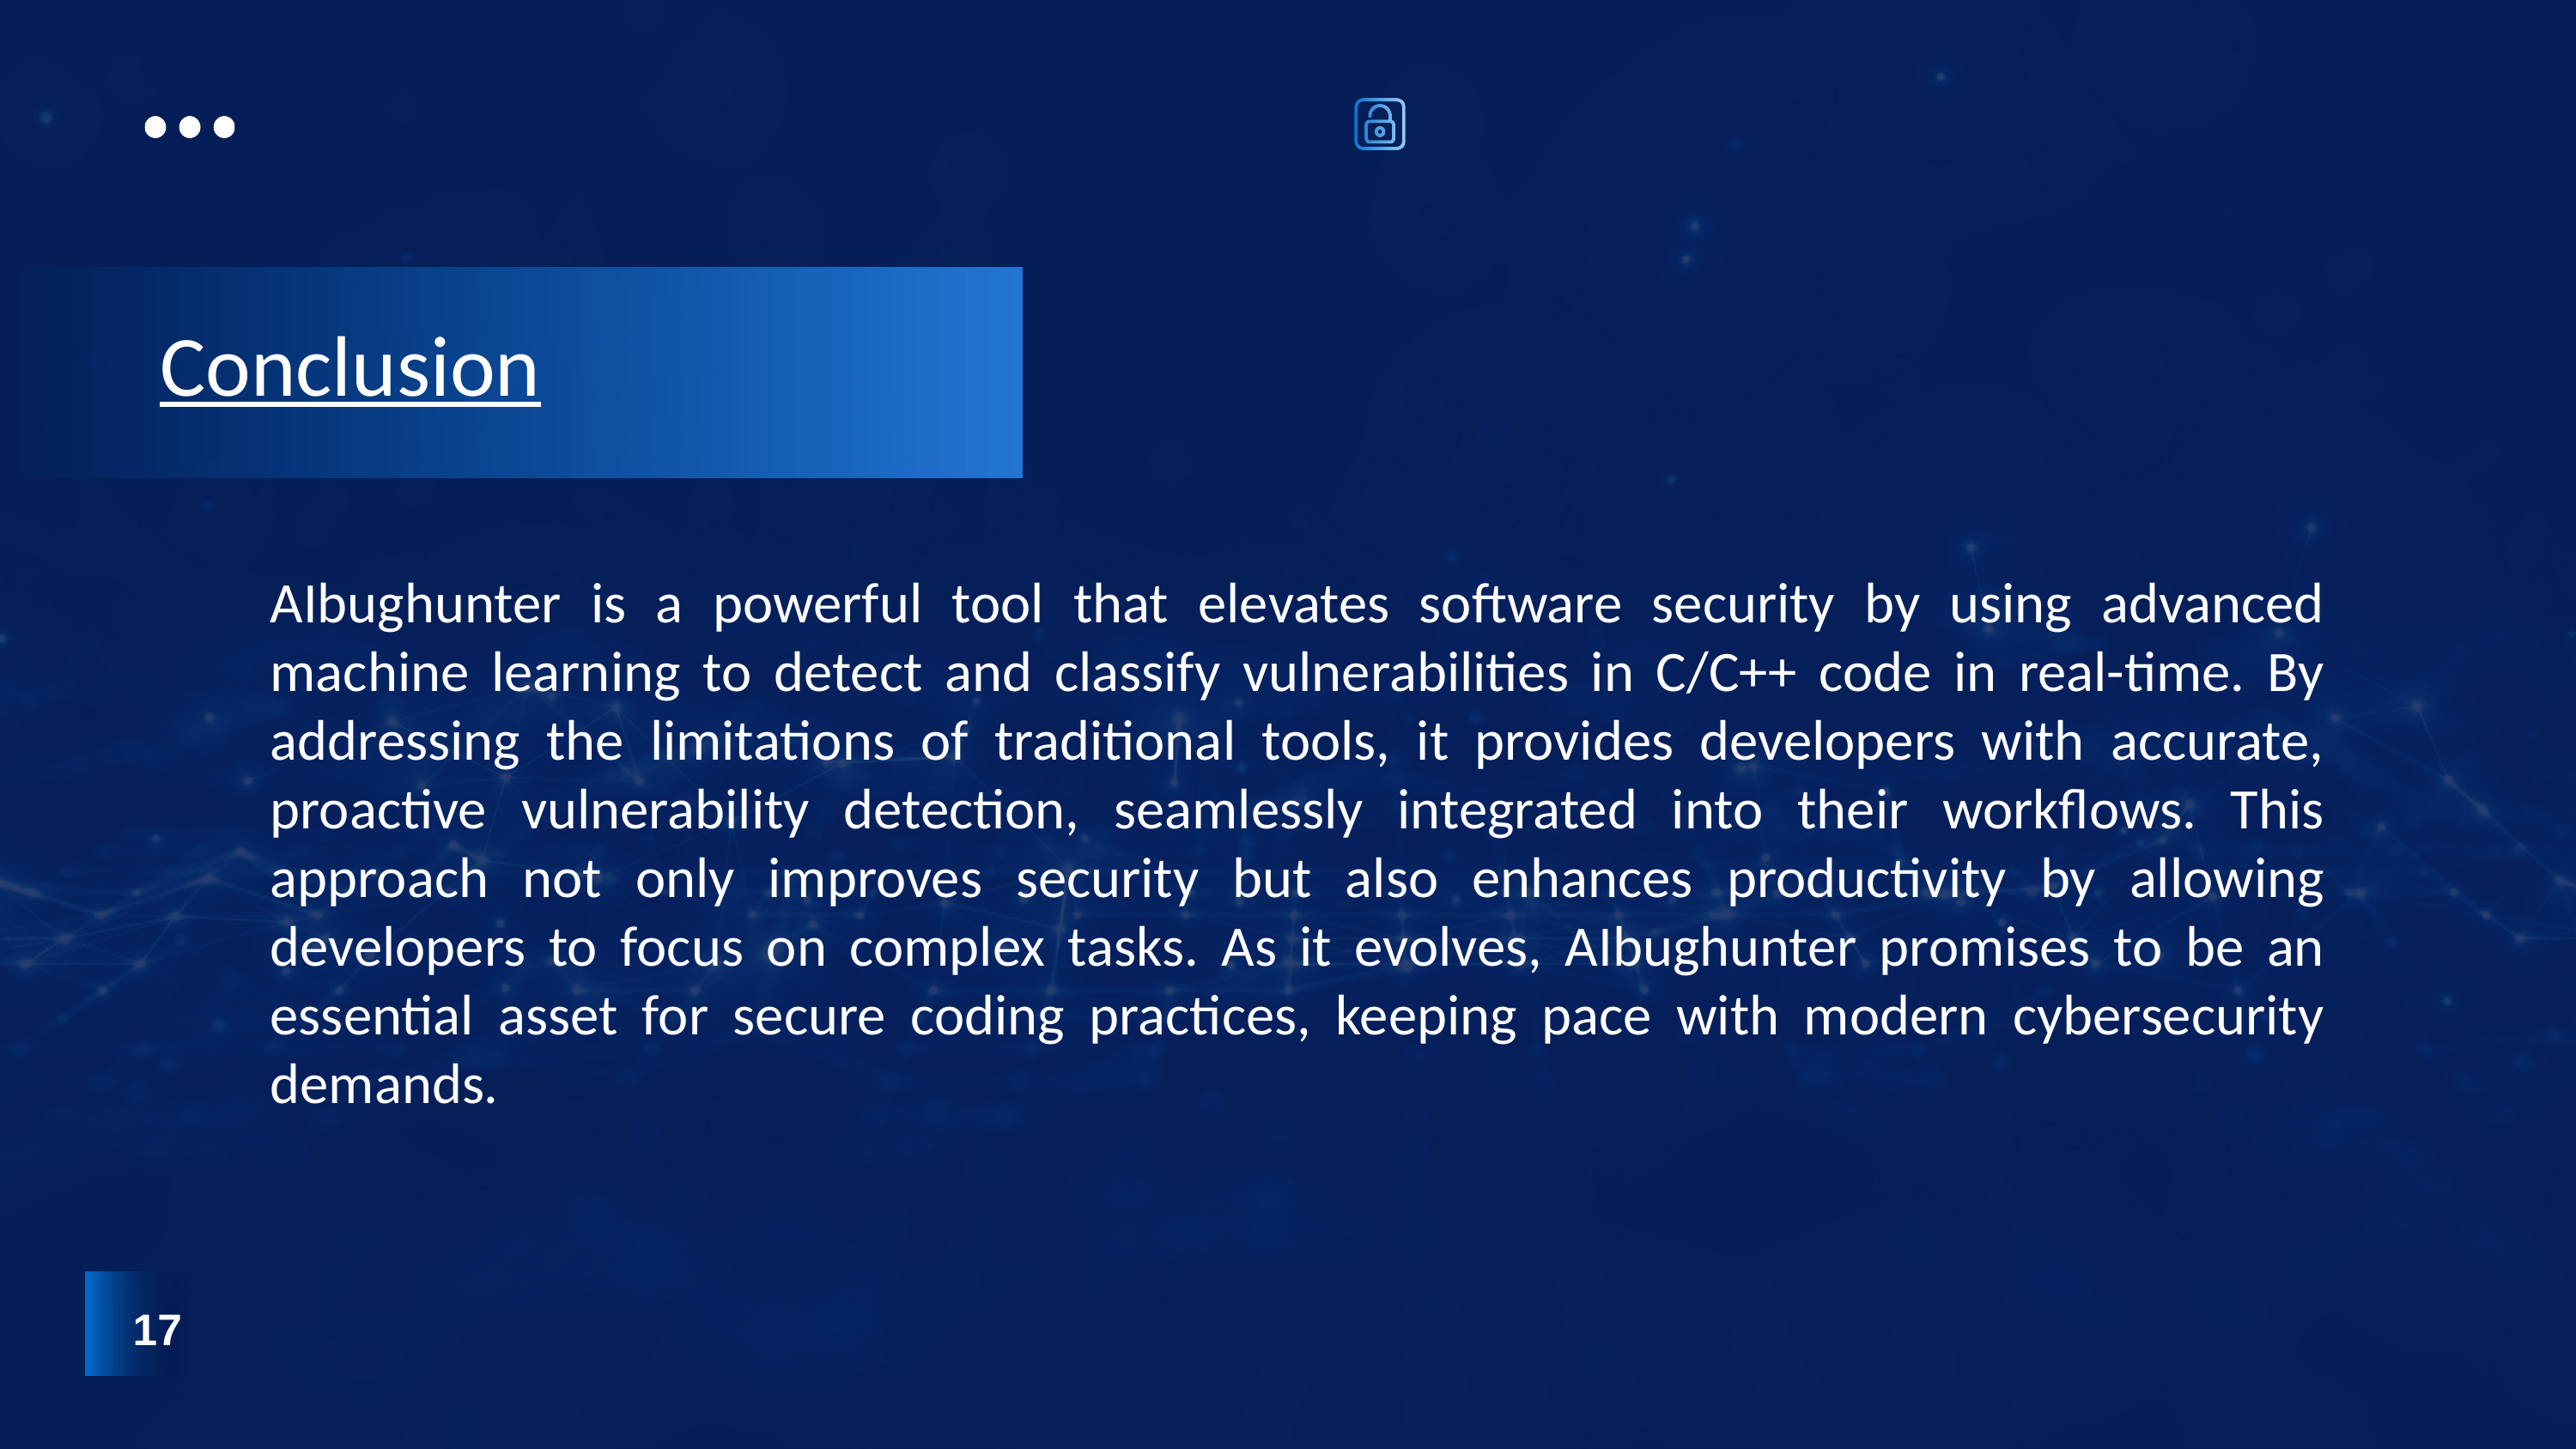

Thynk Unlimited

Conclusion
AIbughunter is a powerful tool that elevates software security by using advanced machine learning to detect and classify vulnerabilities in C/C++ code in real-time. By addressing the limitations of traditional tools, it provides developers with accurate, proactive vulnerability detection, seamlessly integrated into their workflows. This approach not only improves security but also enhances productivity by allowing developers to focus on complex tasks. As it evolves, AIbughunter promises to be an essential asset for secure coding practices, keeping pace with modern cybersecurity demands.

17